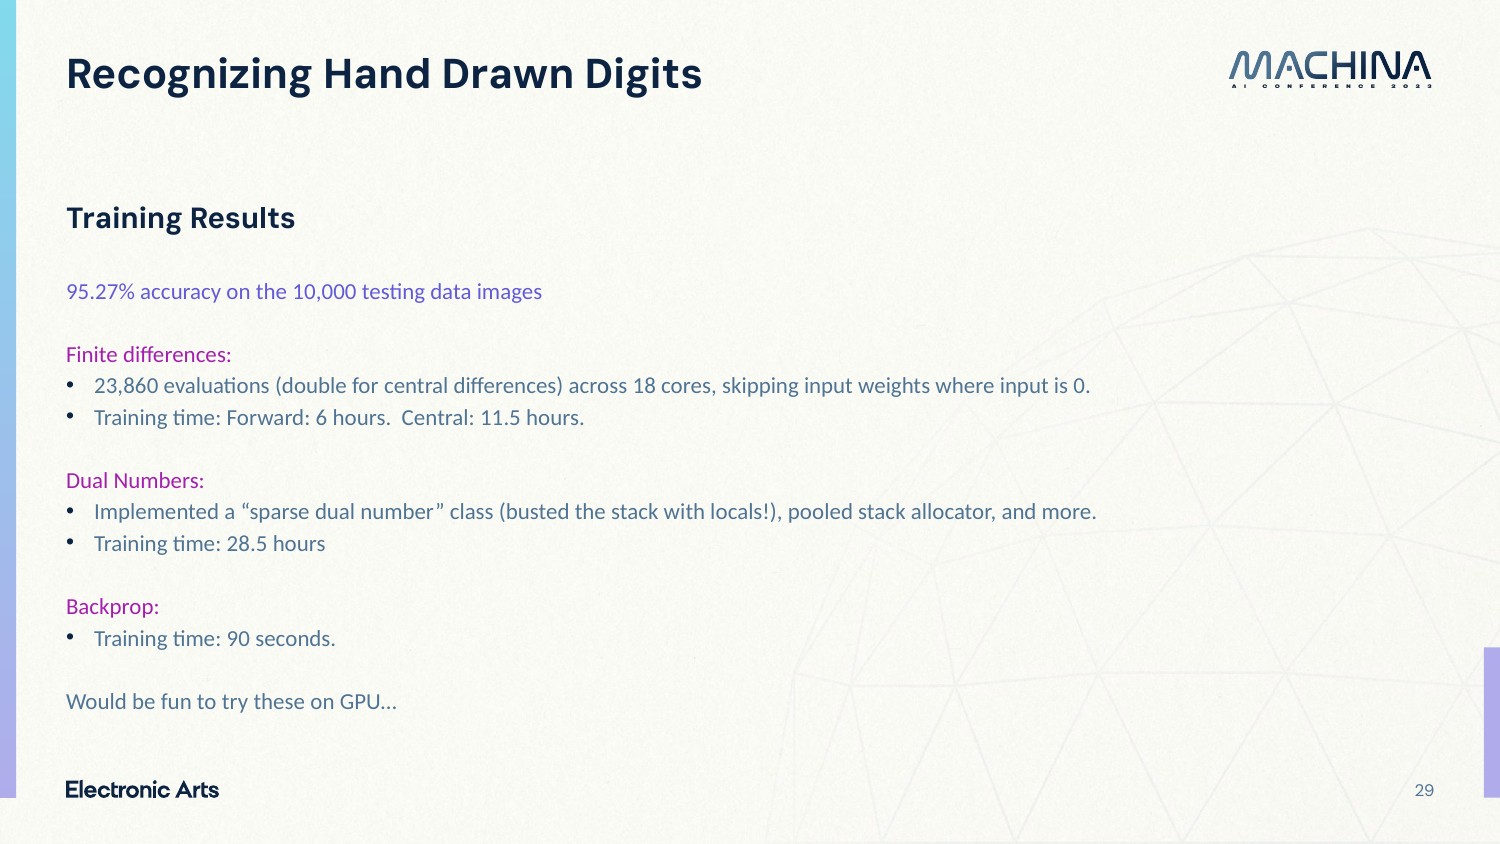

# Recognizing Hand Drawn Digits
Training Results
95.27% accuracy on the 10,000 testing data images

Finite differences:
23,860 evaluations (double for central differences) across 18 cores, skipping input weights where input is 0.
Training time: Forward: 6 hours.  Central: 11.5 hours.

Dual Numbers:
Implemented a “sparse dual number” class (busted the stack with locals!), pooled stack allocator, and more.
Training time: 28.5 hours

Backprop:
Training time: 90 seconds.

Would be fun to try these on GPU…